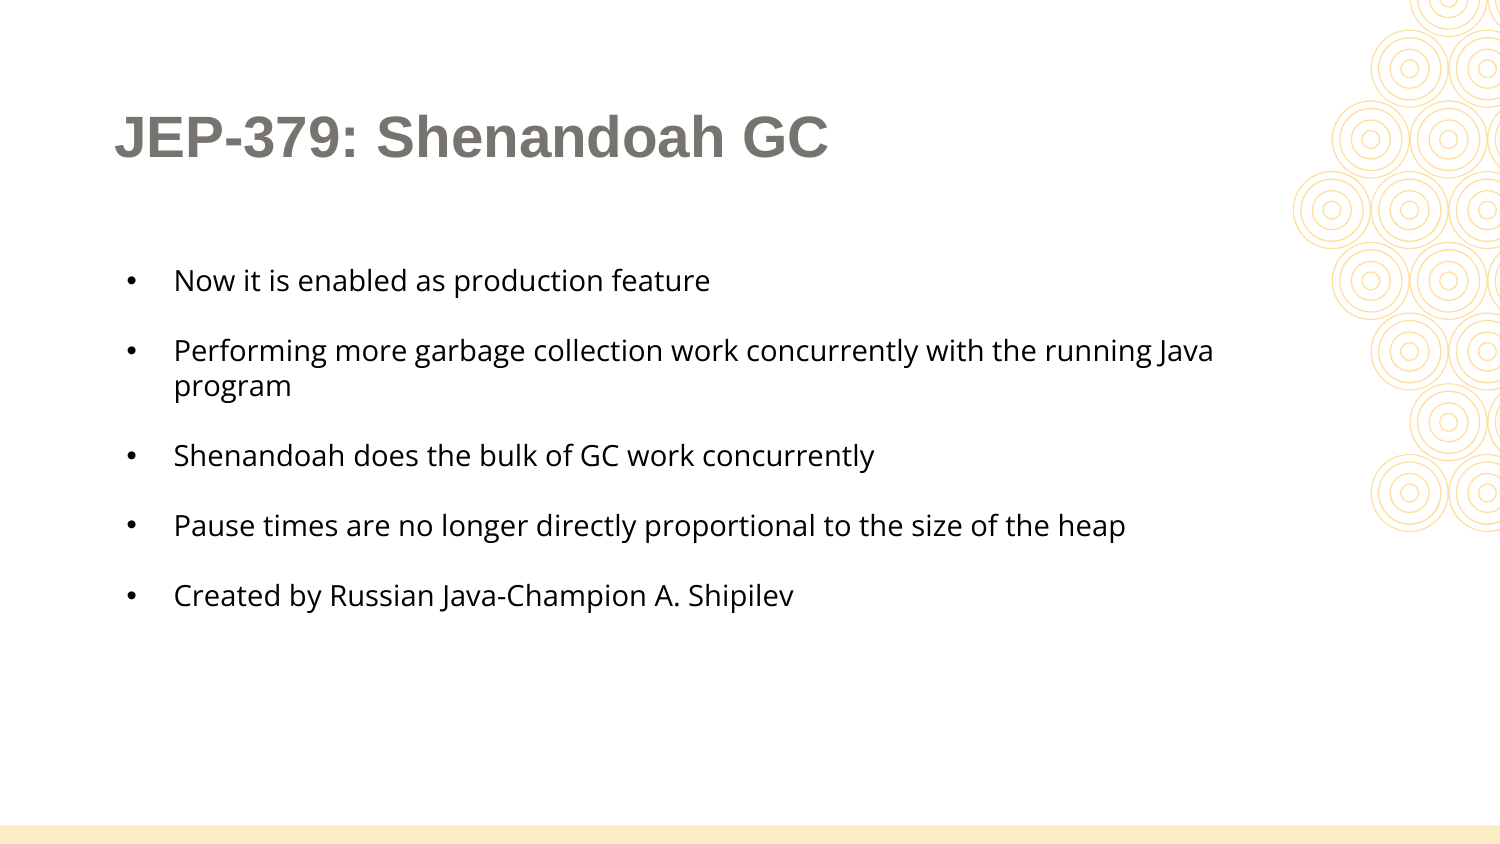

JEP-379: Shenandoah GC

Now it is enabled as production feature

Performing more garbage collection work concurrently with the running Java program

Shenandoah does the bulk of GC work concurrently

Pause times are no longer directly proportional to the size of the heap

Created by Russian Java-Champion A. Shipilev